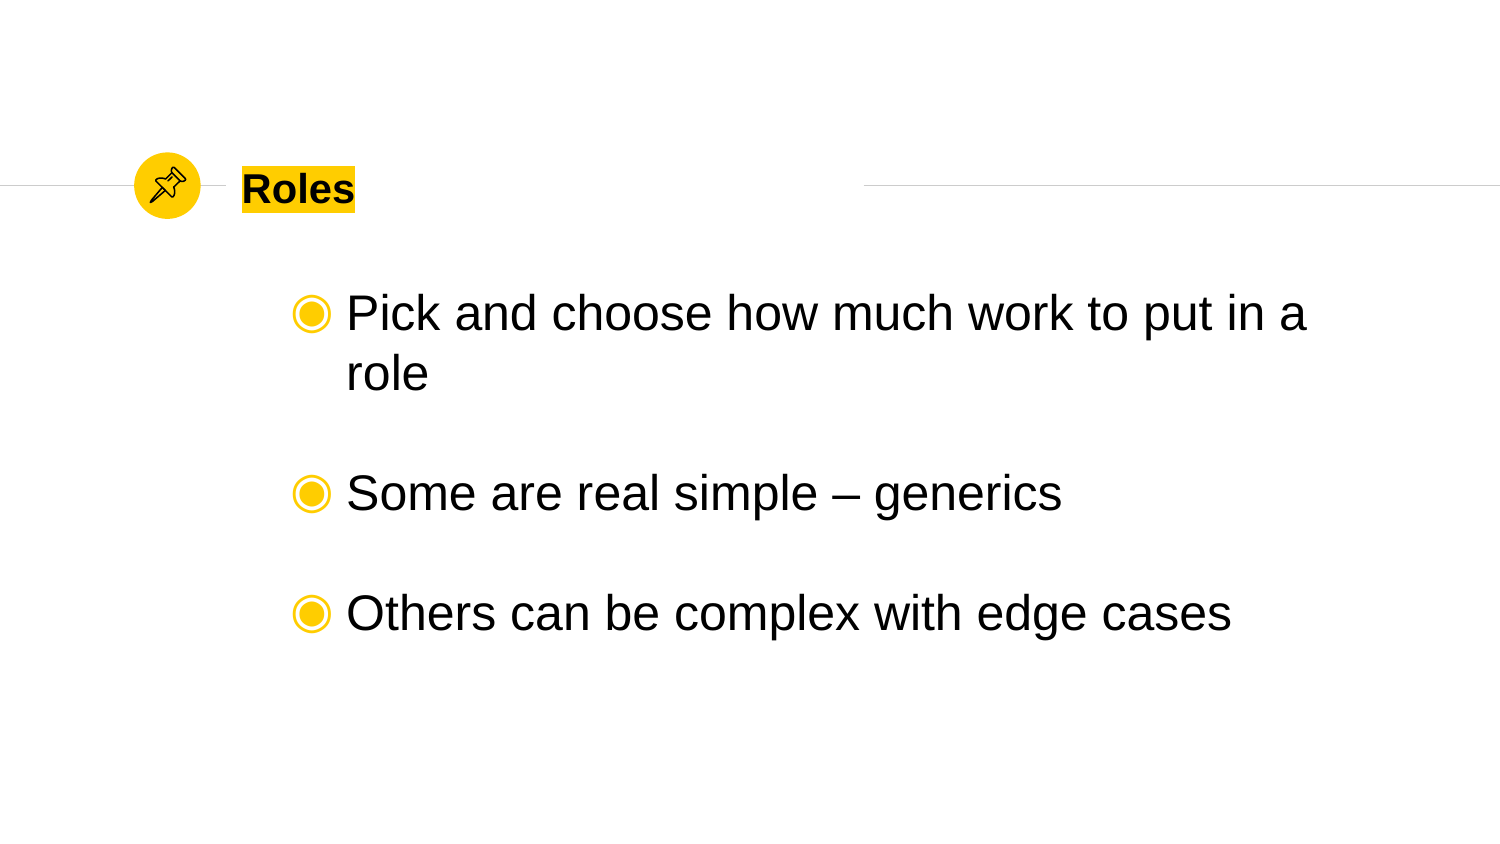

# Roles

Pick and choose how much work to put in a role

Some are real simple – generics

Others can be complex with edge cases